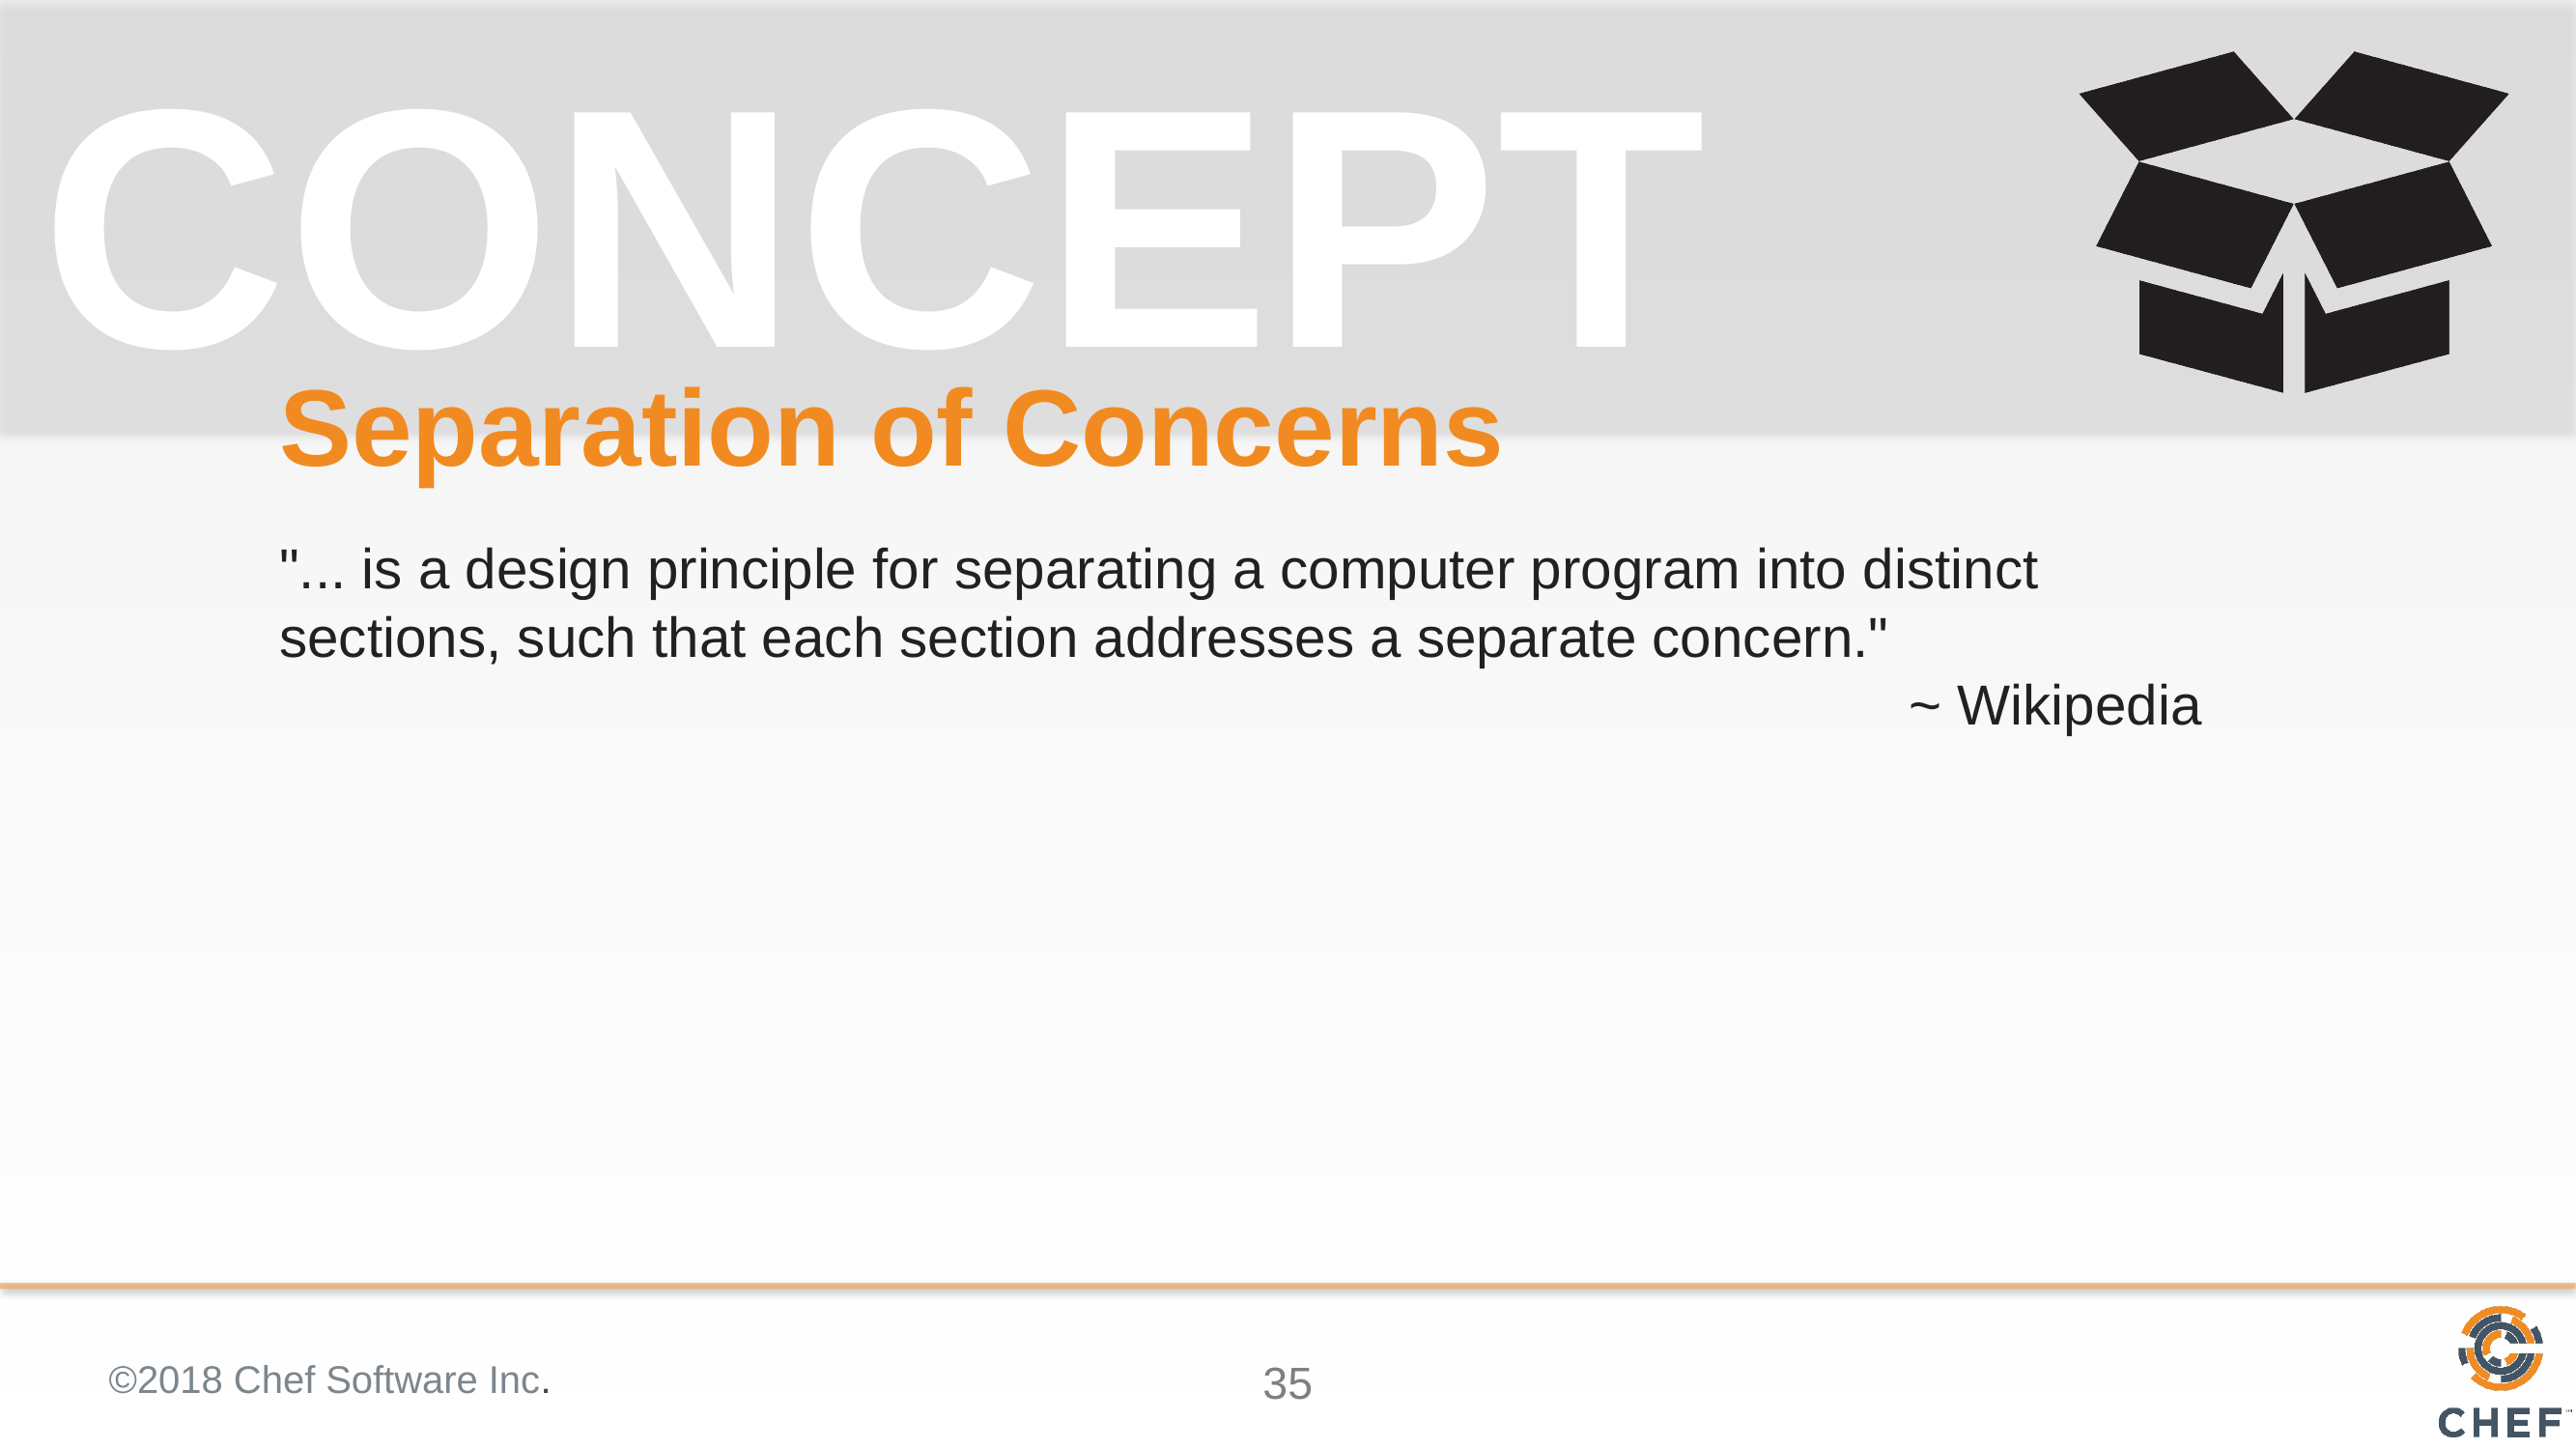

# Separation of Concerns
"... is a design principle for separating a computer program into distinct sections, such that each section addresses a separate concern."
~ Wikipedia